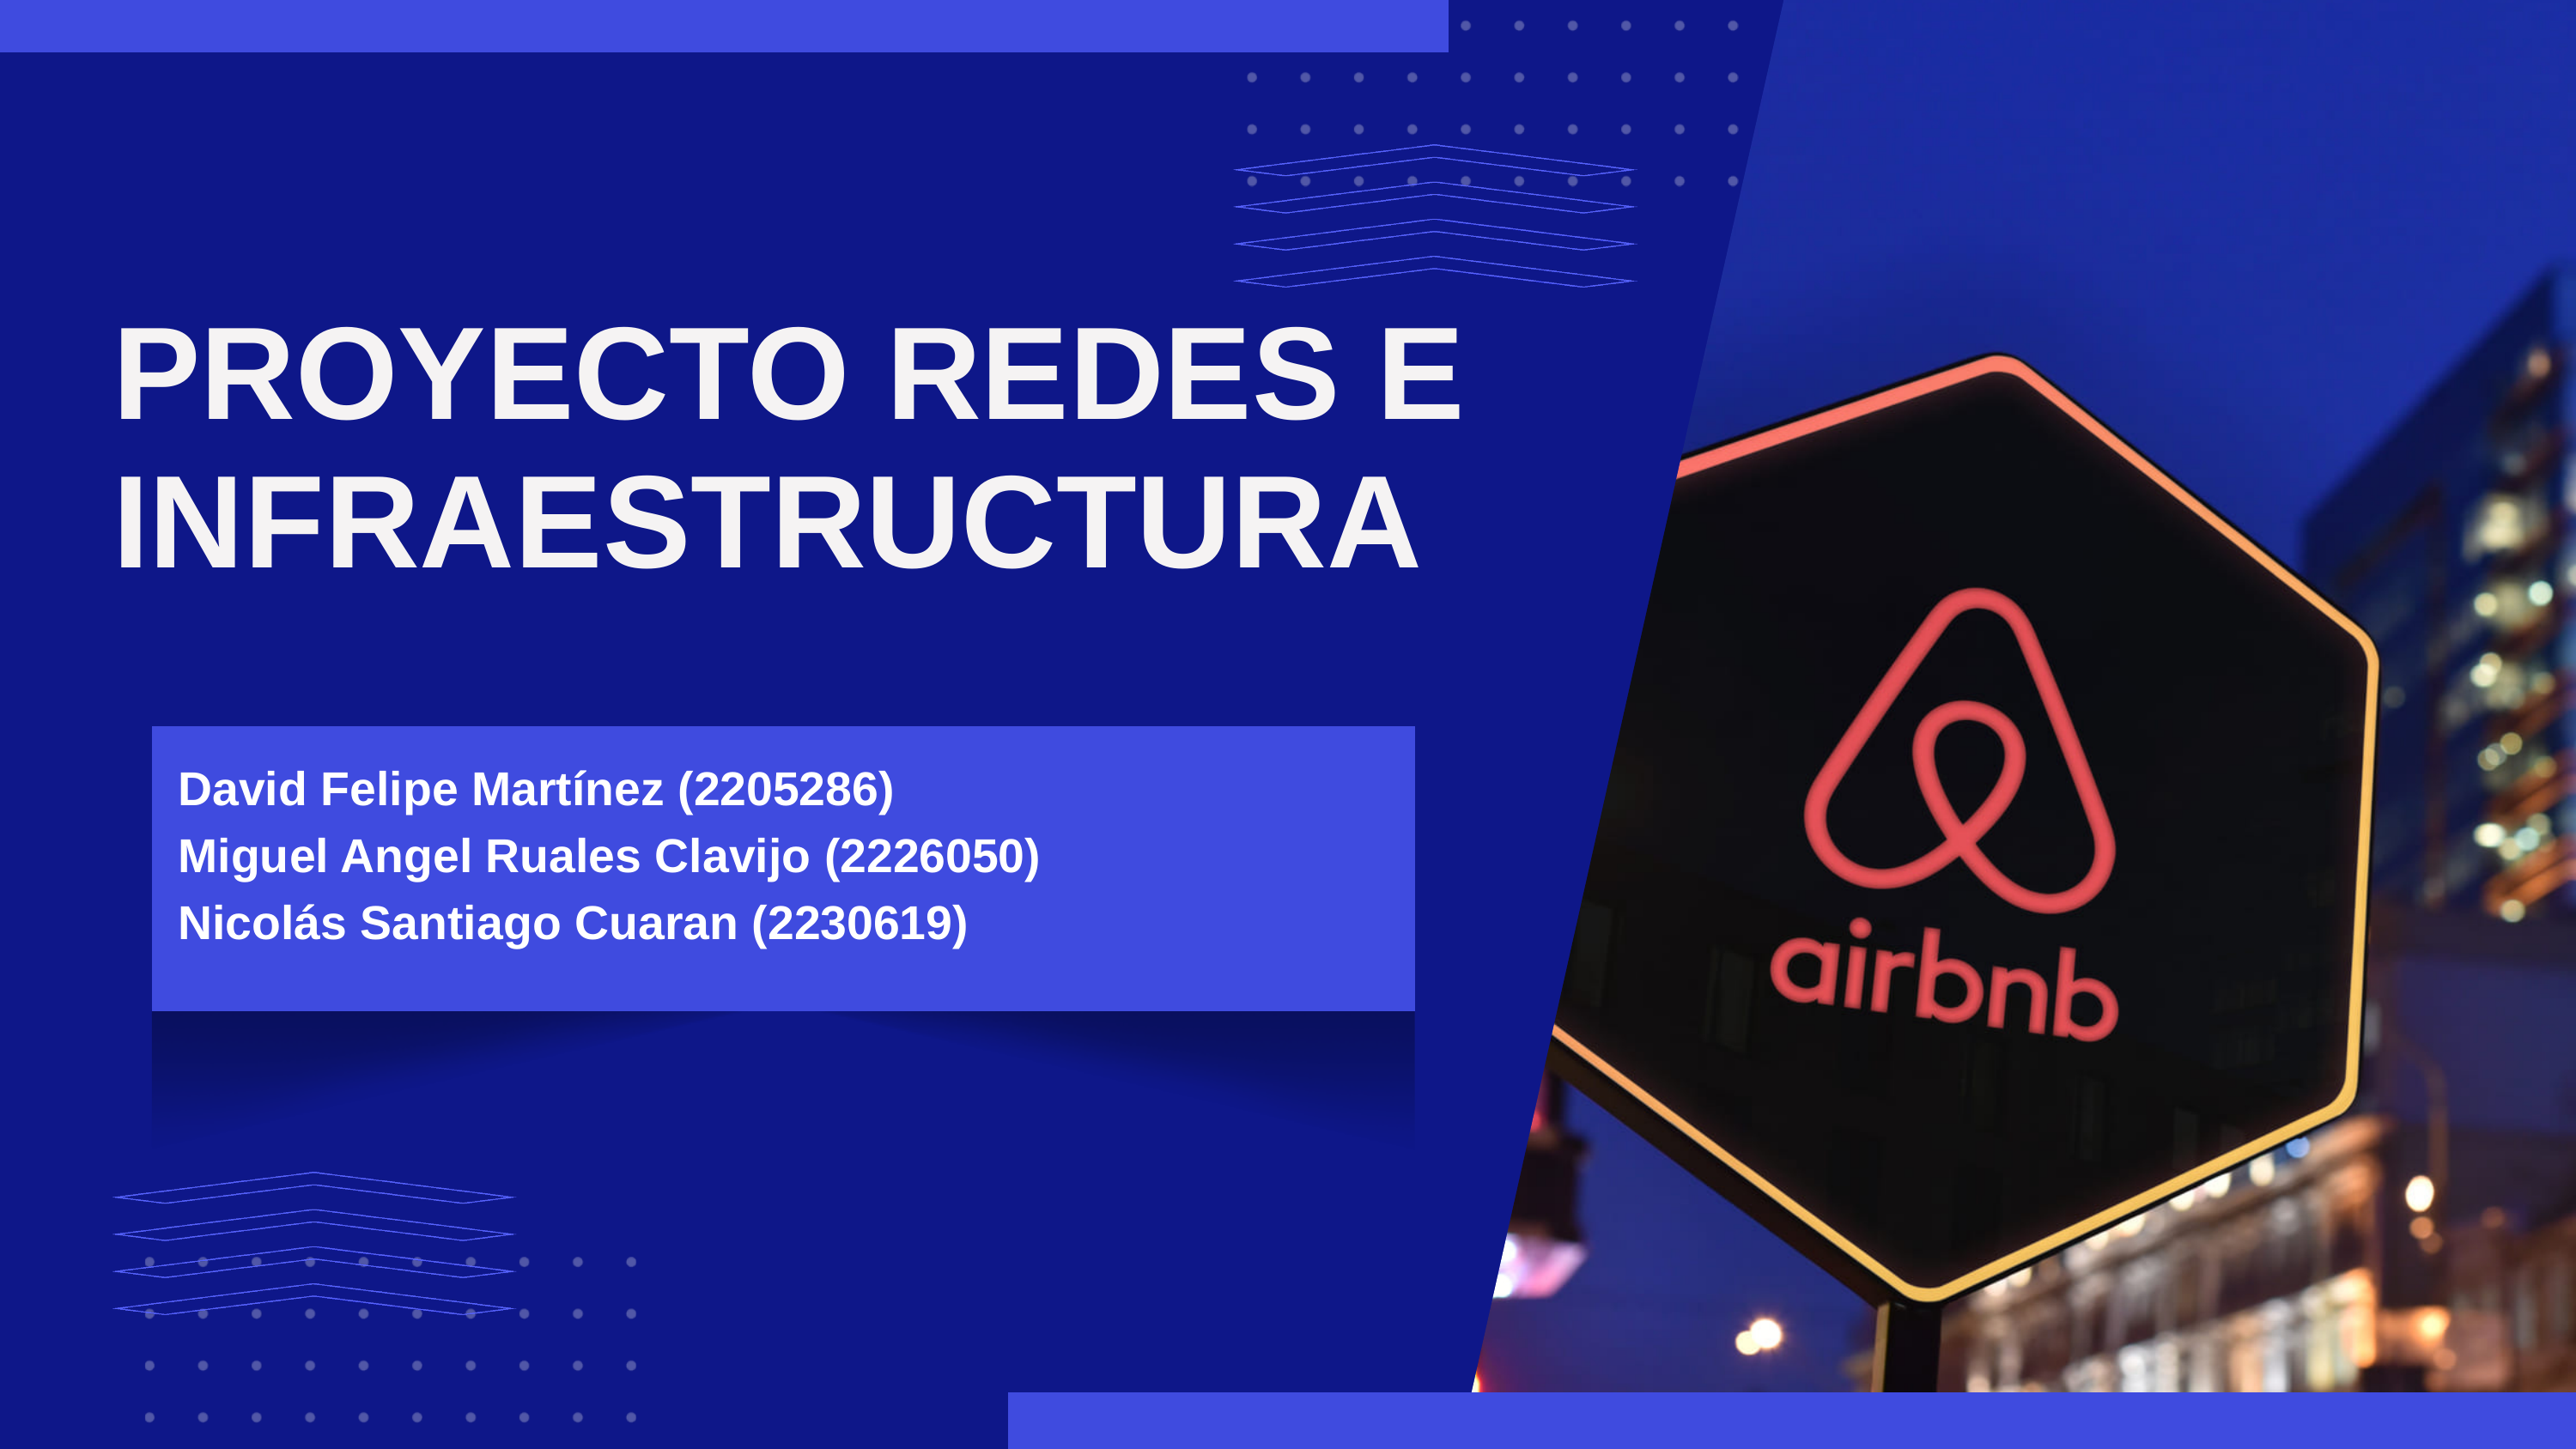

PROYECTO REDES E INFRAESTRUCTURA

David Felipe Martínez (2205286)
Miguel Angel Ruales Clavijo (2226050)
Nicolás Santiago Cuaran (2230619)